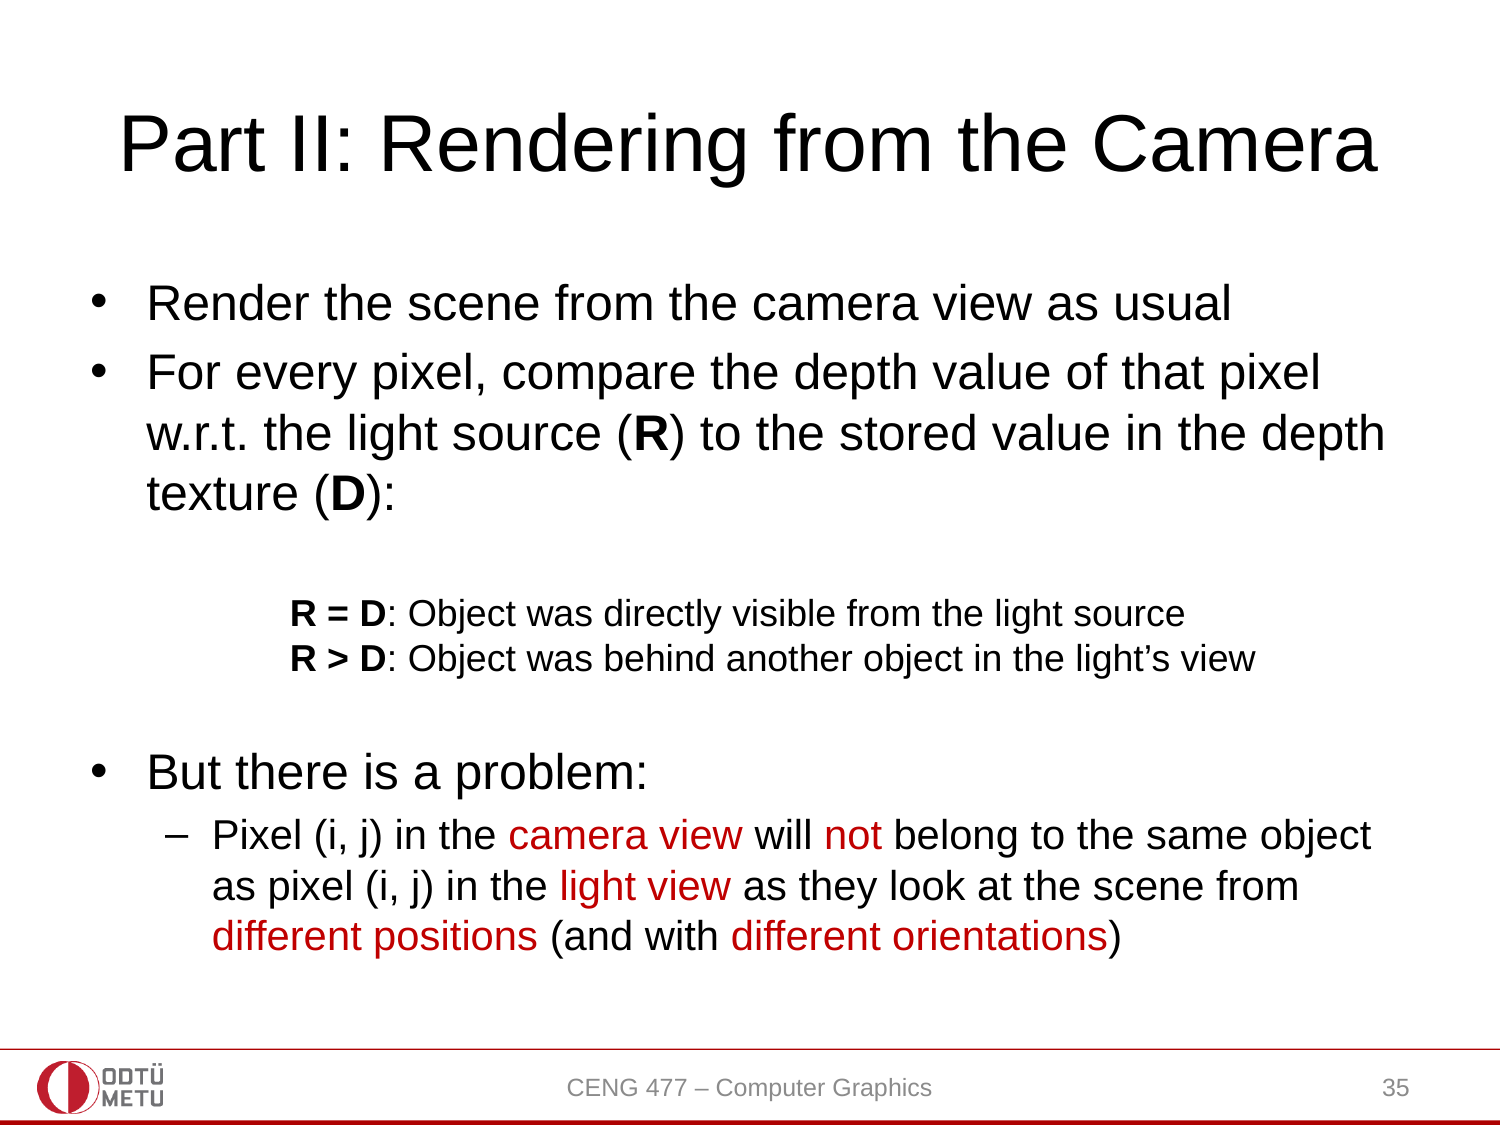

# Part II: Rendering from the Camera
Render the scene from the camera view as usual
For every pixel, compare the depth value of that pixel w.r.t. the light source (R) to the stored value in the depth texture (D):

But there is a problem:
Pixel (i, j) in the camera view will not belong to the same object as pixel (i, j) in the light view as they look at the scene from different positions (and with different orientations)
R = D: Object was directly visible from the light source
R > D: Object was behind another object in the light’s view
CENG 477 – Computer Graphics
35